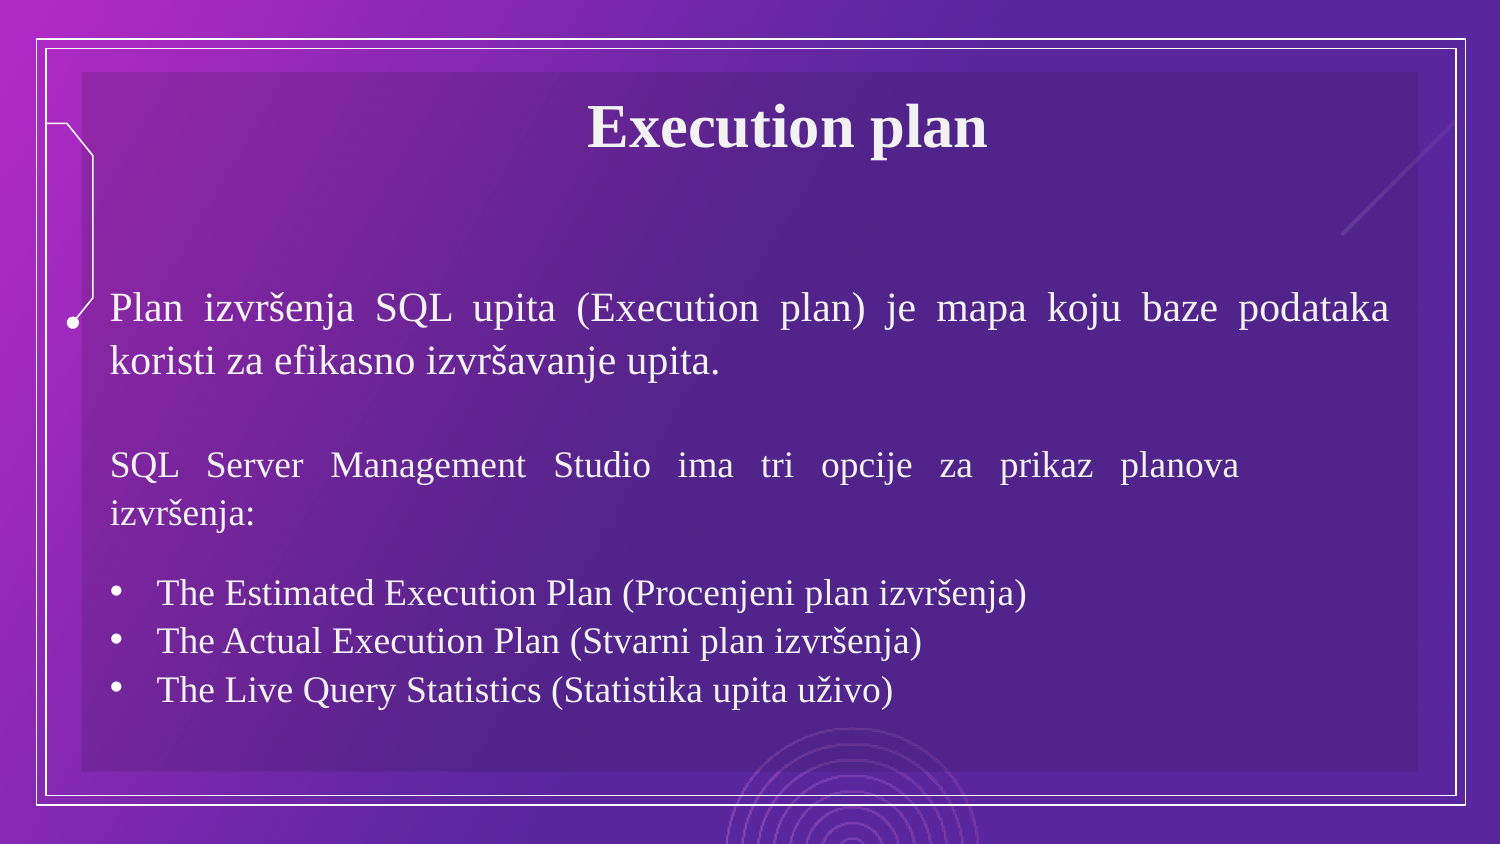

# Execution plan
Plan izvršenja SQL upita (Execution plan) je mapa koju baze podataka koristi za efikasno izvršavanje upita.
SQL Server Management Studio ima tri opcije za prikaz planova izvršenja:

The Estimated Execution Plan (Procenjeni plan izvršenja)
The Actual Execution Plan (Stvarni plan izvršenja)
The Live Query Statistics (Statistika upita uživo)